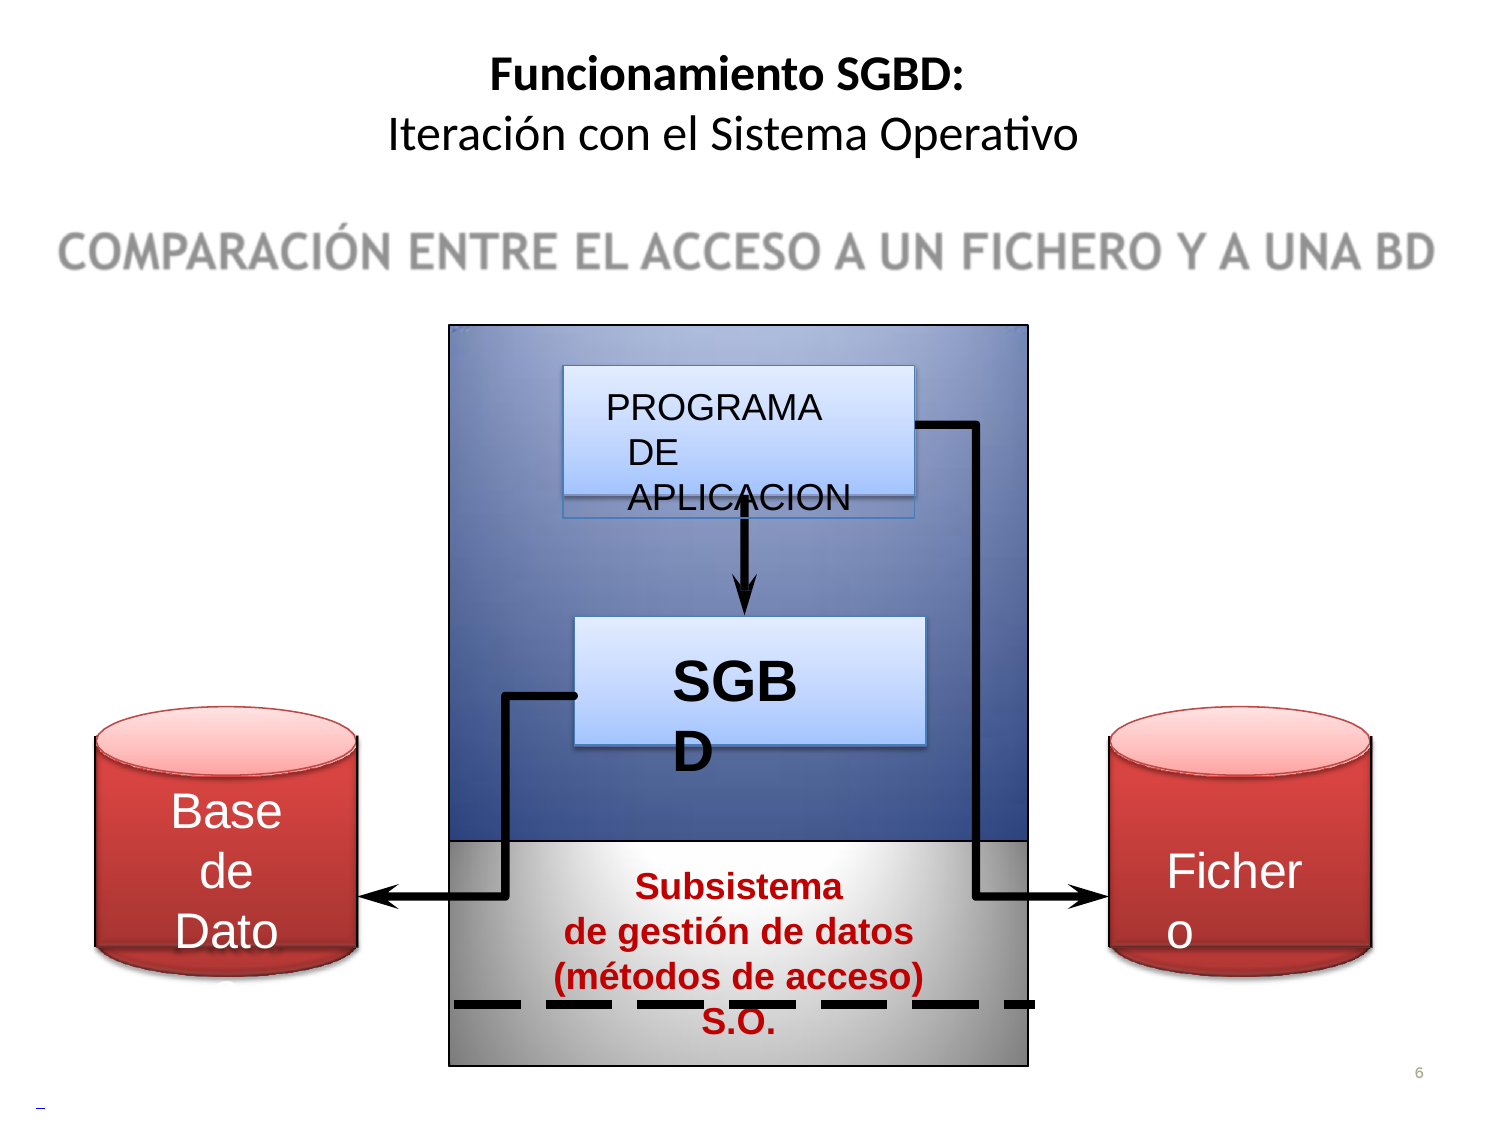

Funcionamiento SGBD:
Iteración con el Sistema Operativo

PROGRAMA DE  APLICACION

SGBD

Base  de  Datos
Fichero

Subsistema
de gestión de datos
(métodos de acceso)
S.O.
6